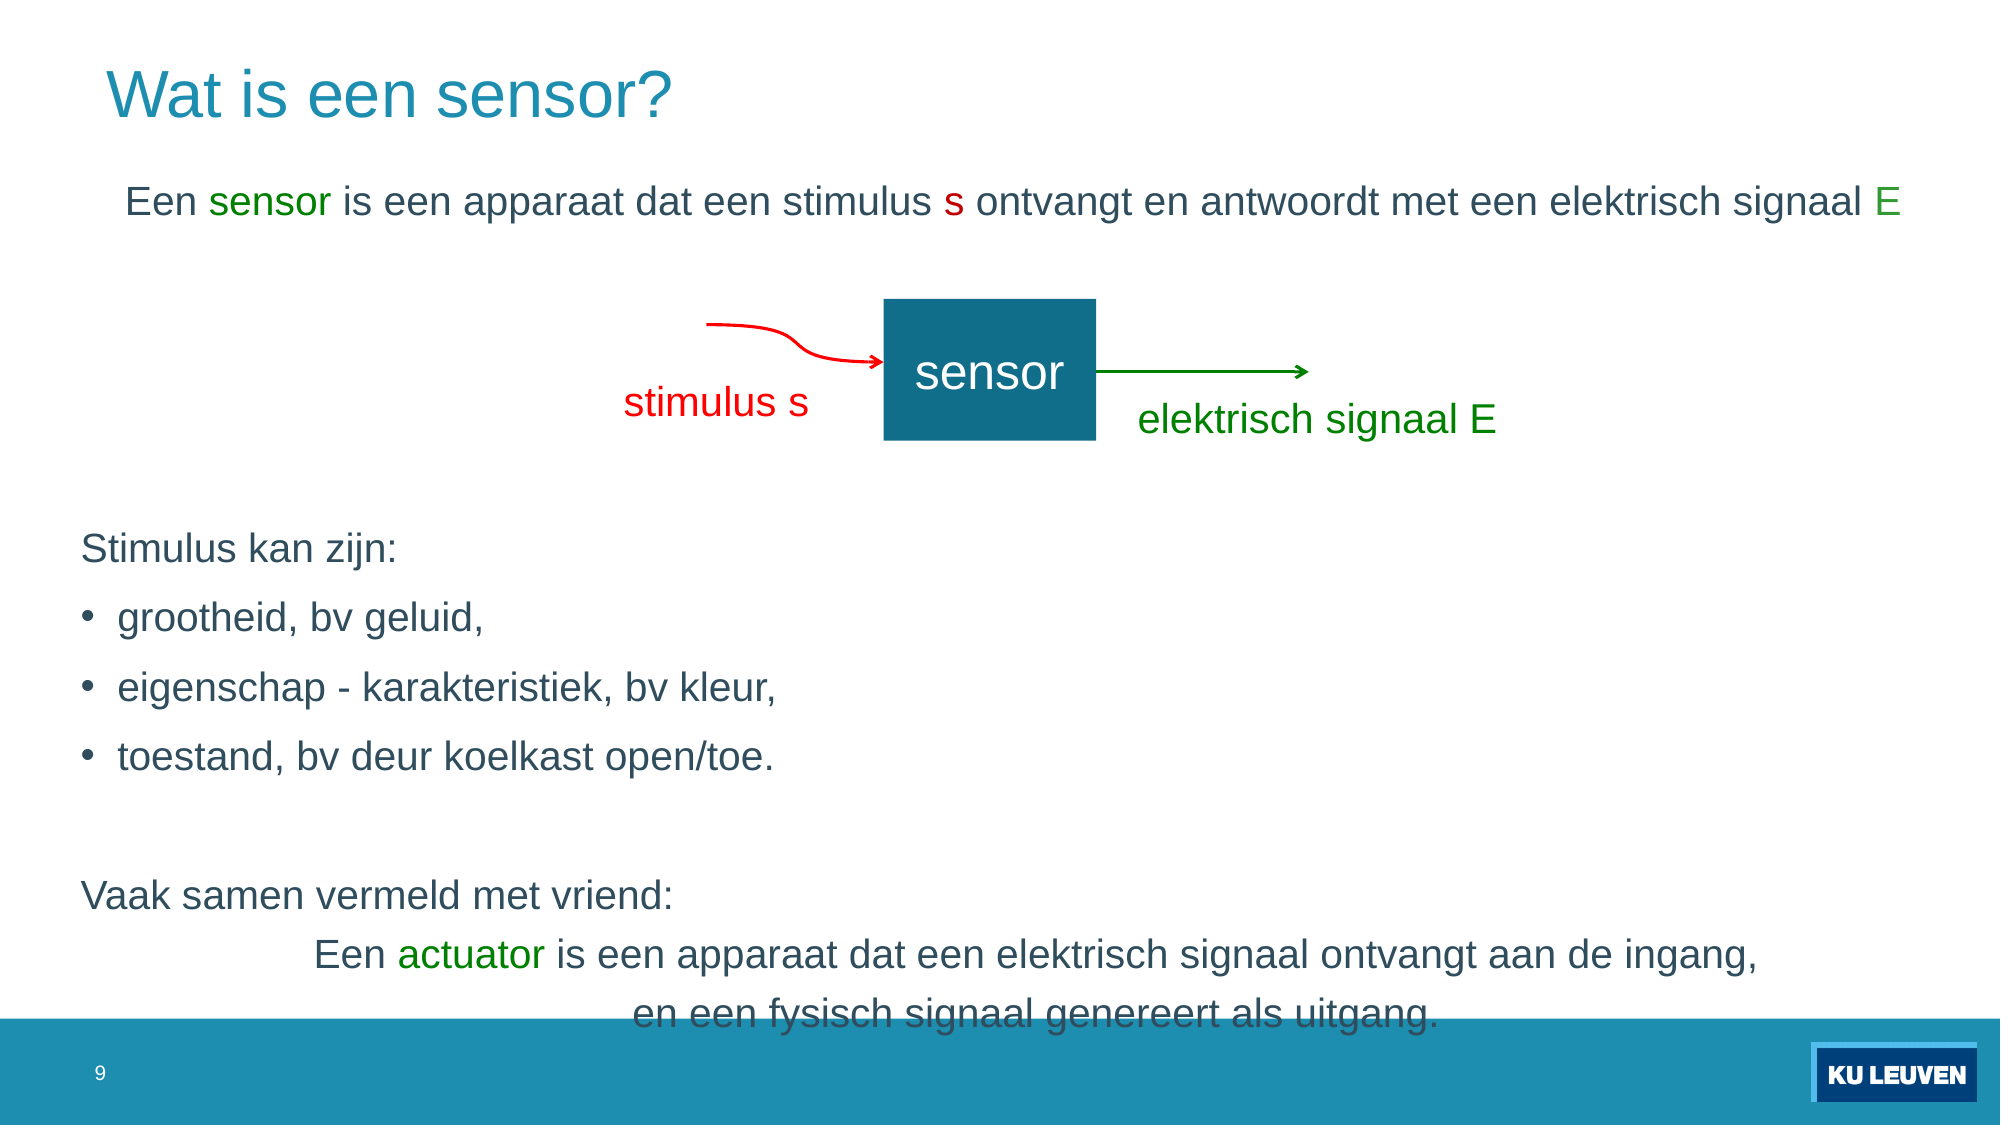

# Wat is een sensor?
Een sensor is een apparaat dat een stimulus s ontvangt en antwoordt met een elektrisch signaal E

Stimulus kan zijn:
grootheid, bv geluid,
eigenschap - karakteristiek, bv kleur,
toestand, bv deur koelkast open/toe.

Vaak samen vermeld met vriend:
Een actuator is een apparaat dat een elektrisch signaal ontvangt aan de ingang,
en een fysisch signaal genereert als uitgang.
sensor
stimulus s
elektrisch signaal E
9